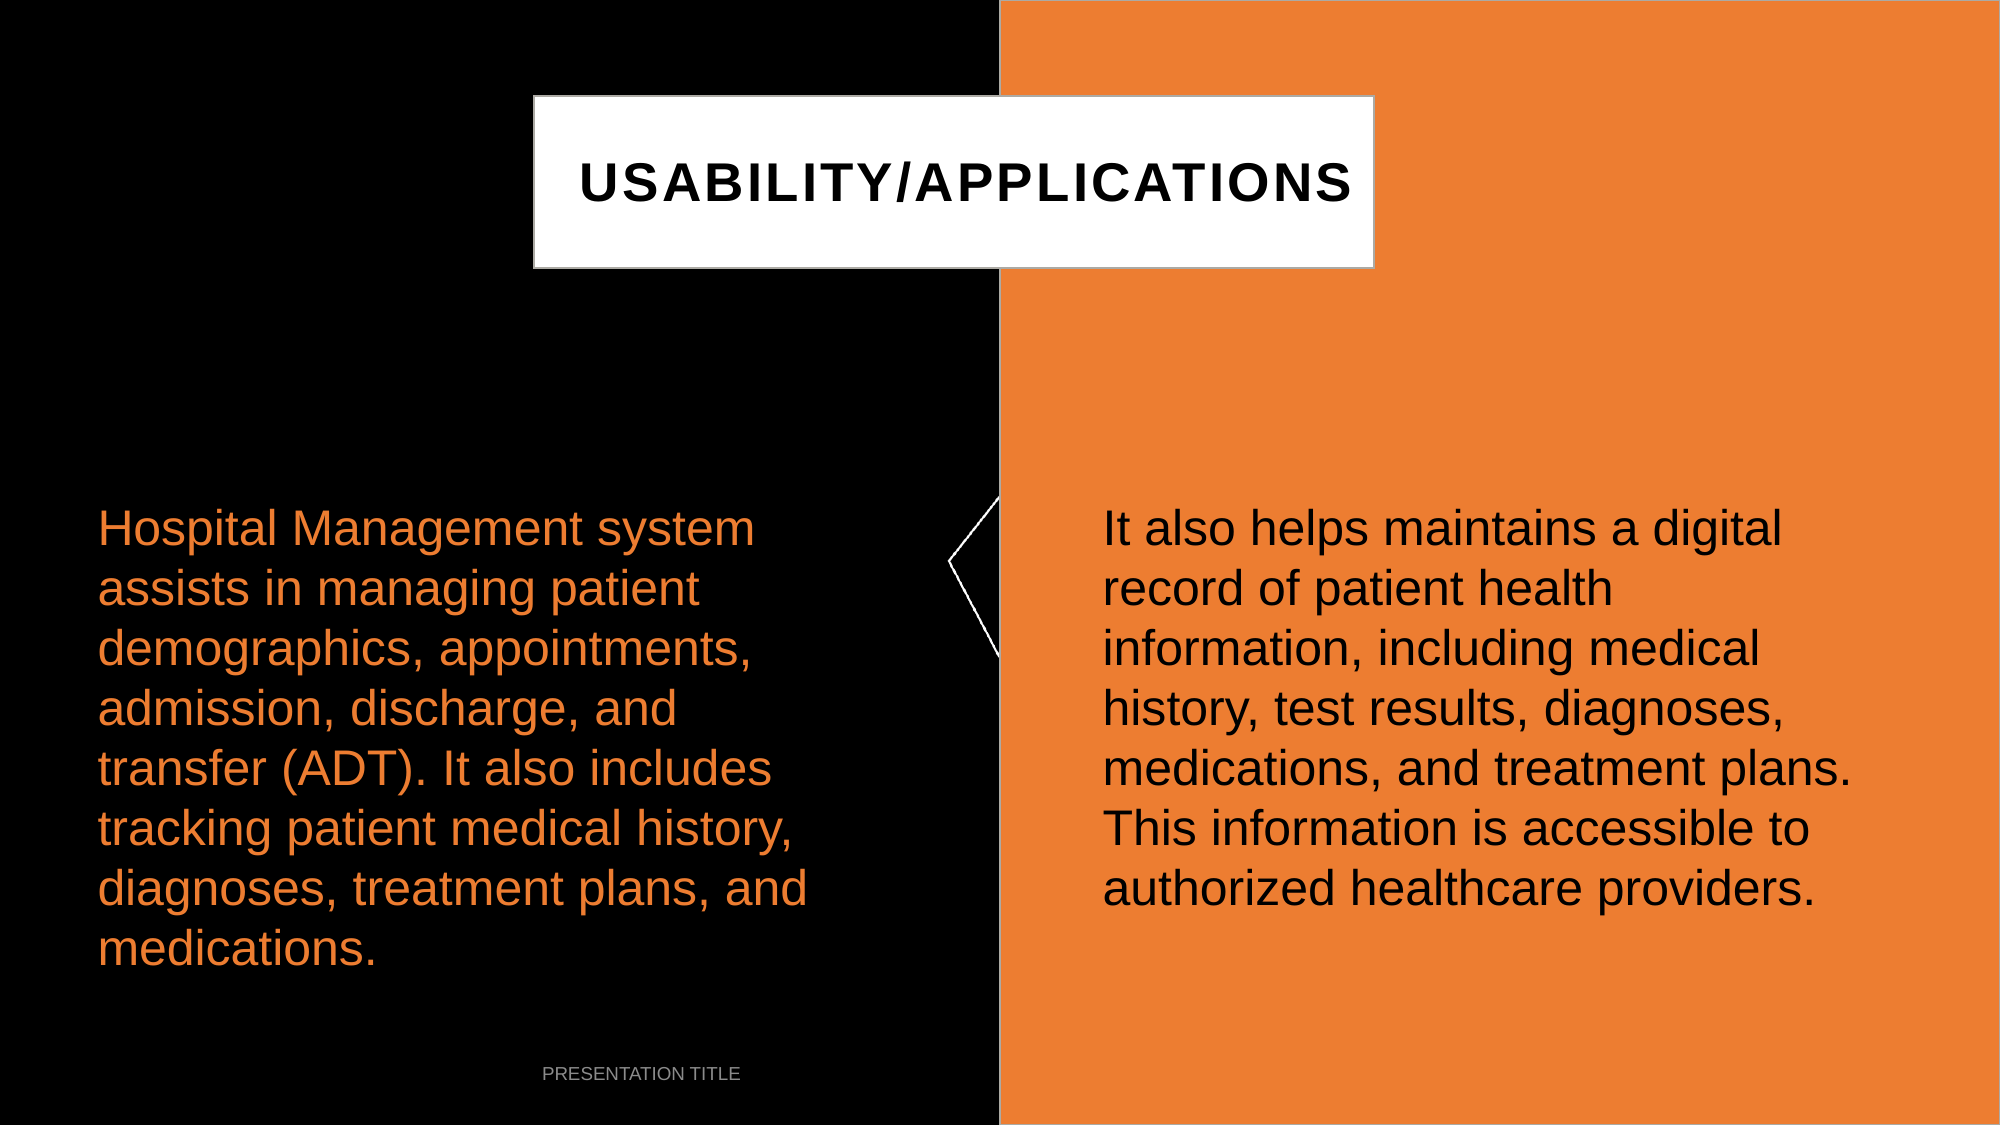

# USABILITY/APPLICATIONS
Hospital Management system assists in managing patient demographics, appointments, admission, discharge, and transfer (ADT). It also includes tracking patient medical history, diagnoses, treatment plans, and medications.
It also helps maintains a digital record of patient health information, including medical history, test results, diagnoses, medications, and treatment plans. This information is accessible to authorized healthcare providers.
PRESENTATION TITLE
10